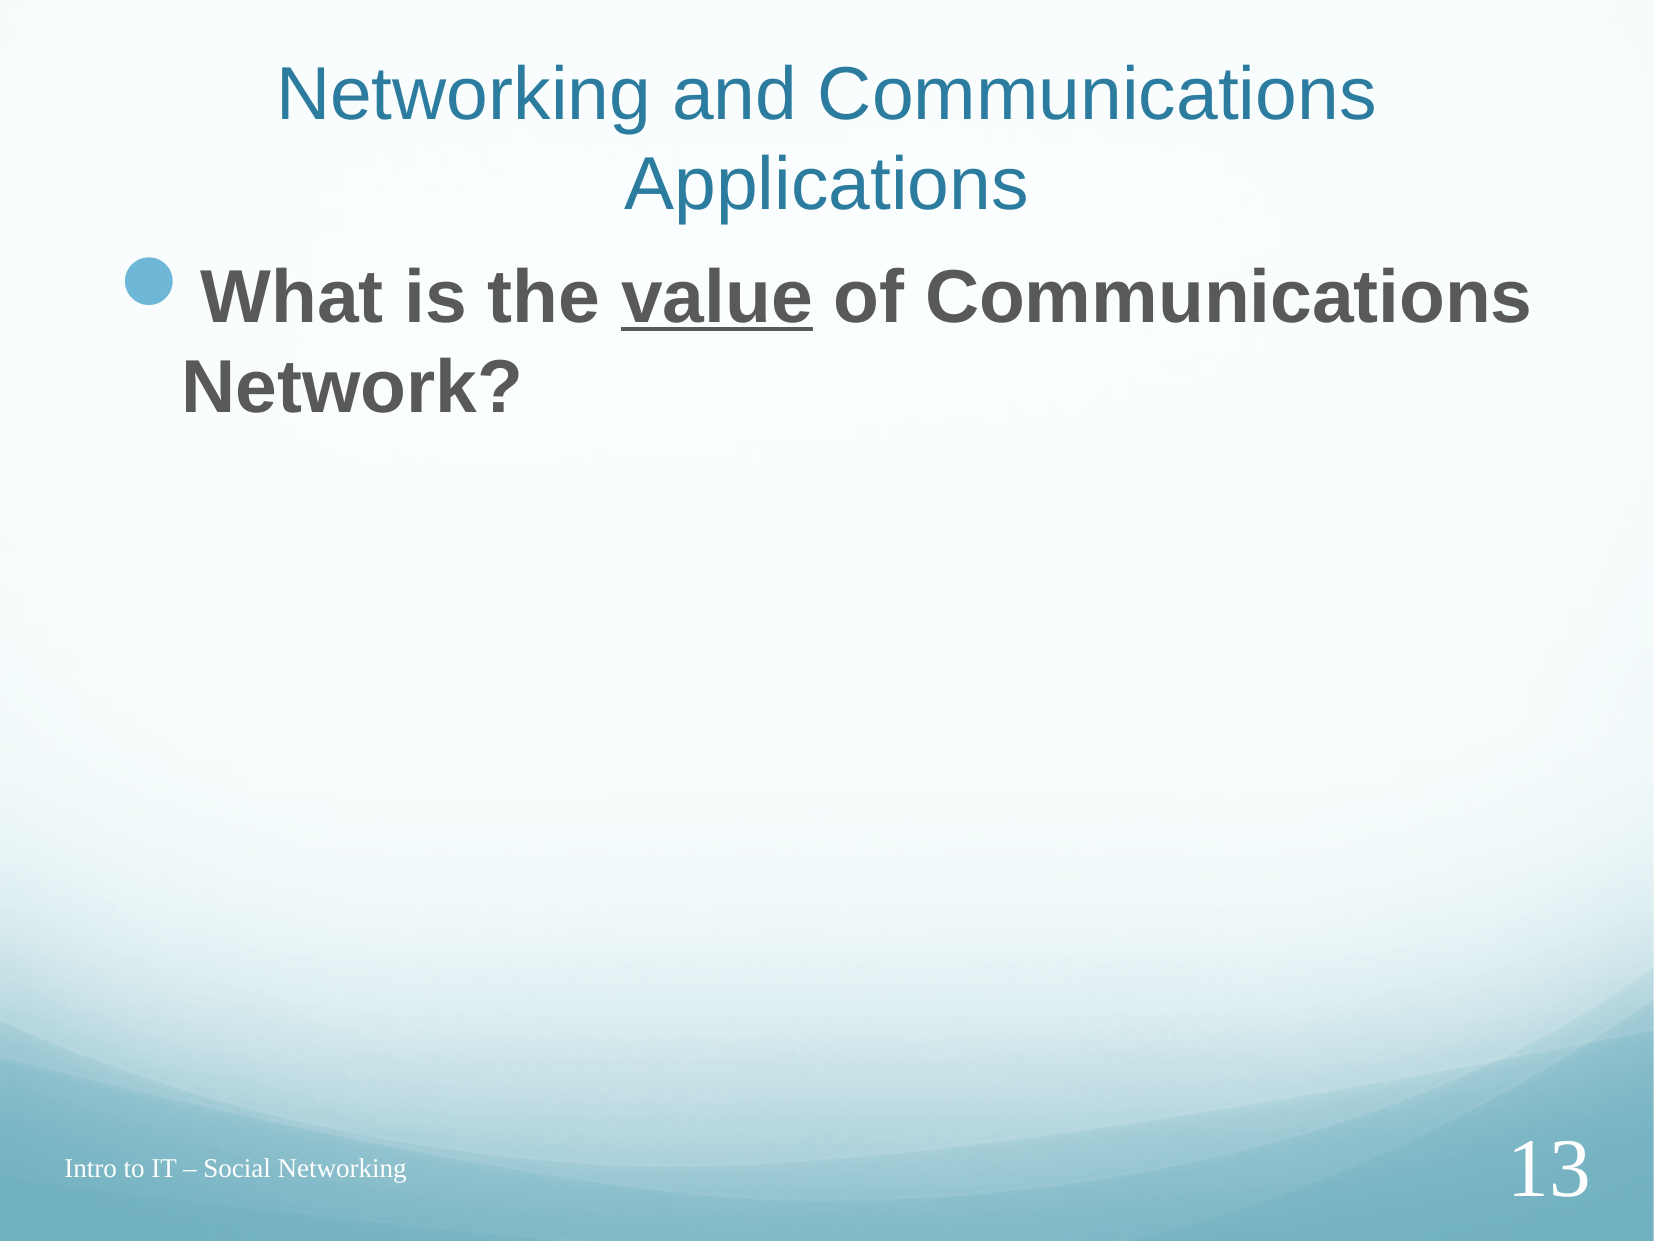

# Networking and Communications Applications
What is the value of Communications Network?
Intro to IT – Social Networking
13